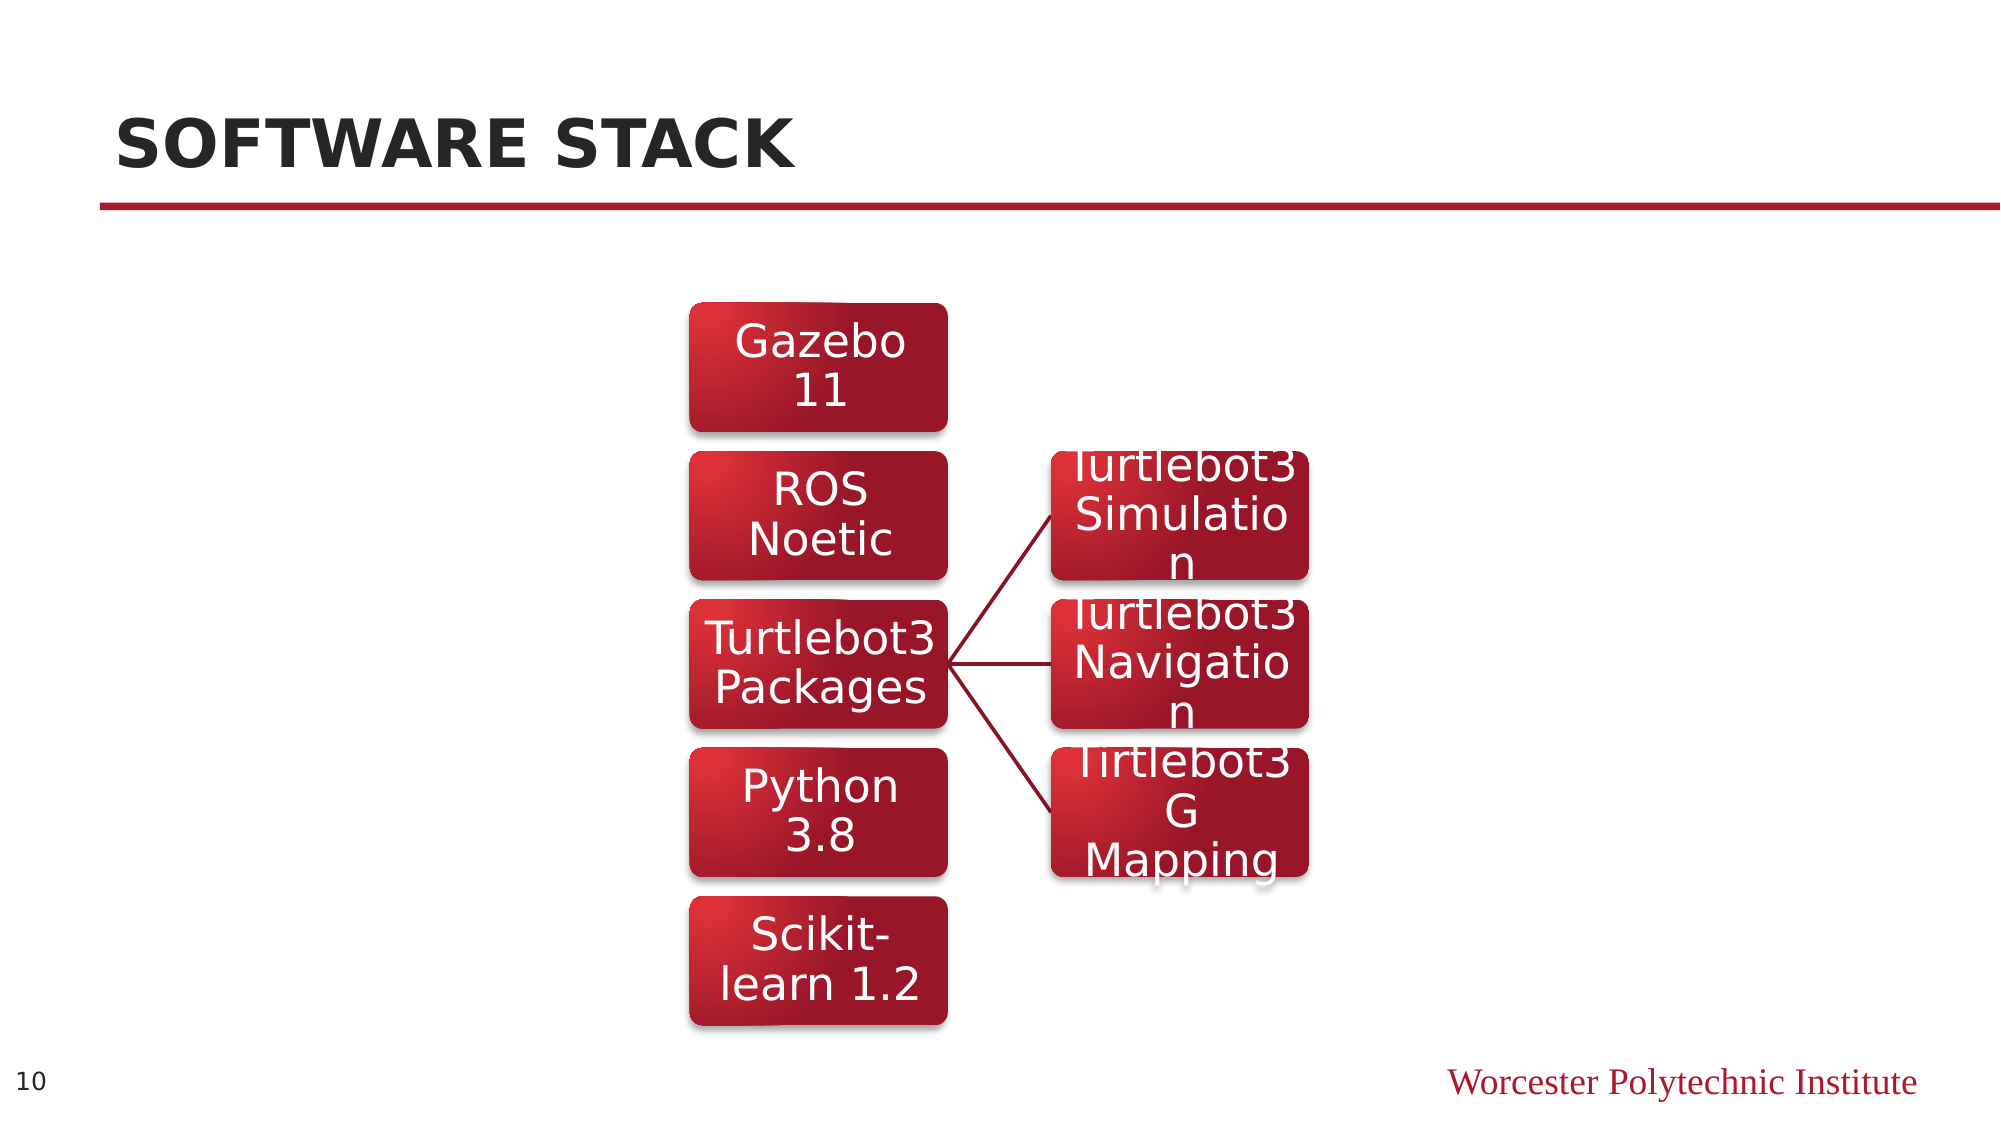

# SOFTWARE STACK
Gazebo 11
ROS Noetic
Turtlebot3 Packages

Turtlebot3 Simulation

Turtlebot3 Navigation

Tirtlebot3 G Mapping
Python 3.8
Scikit-learn 1.2
10